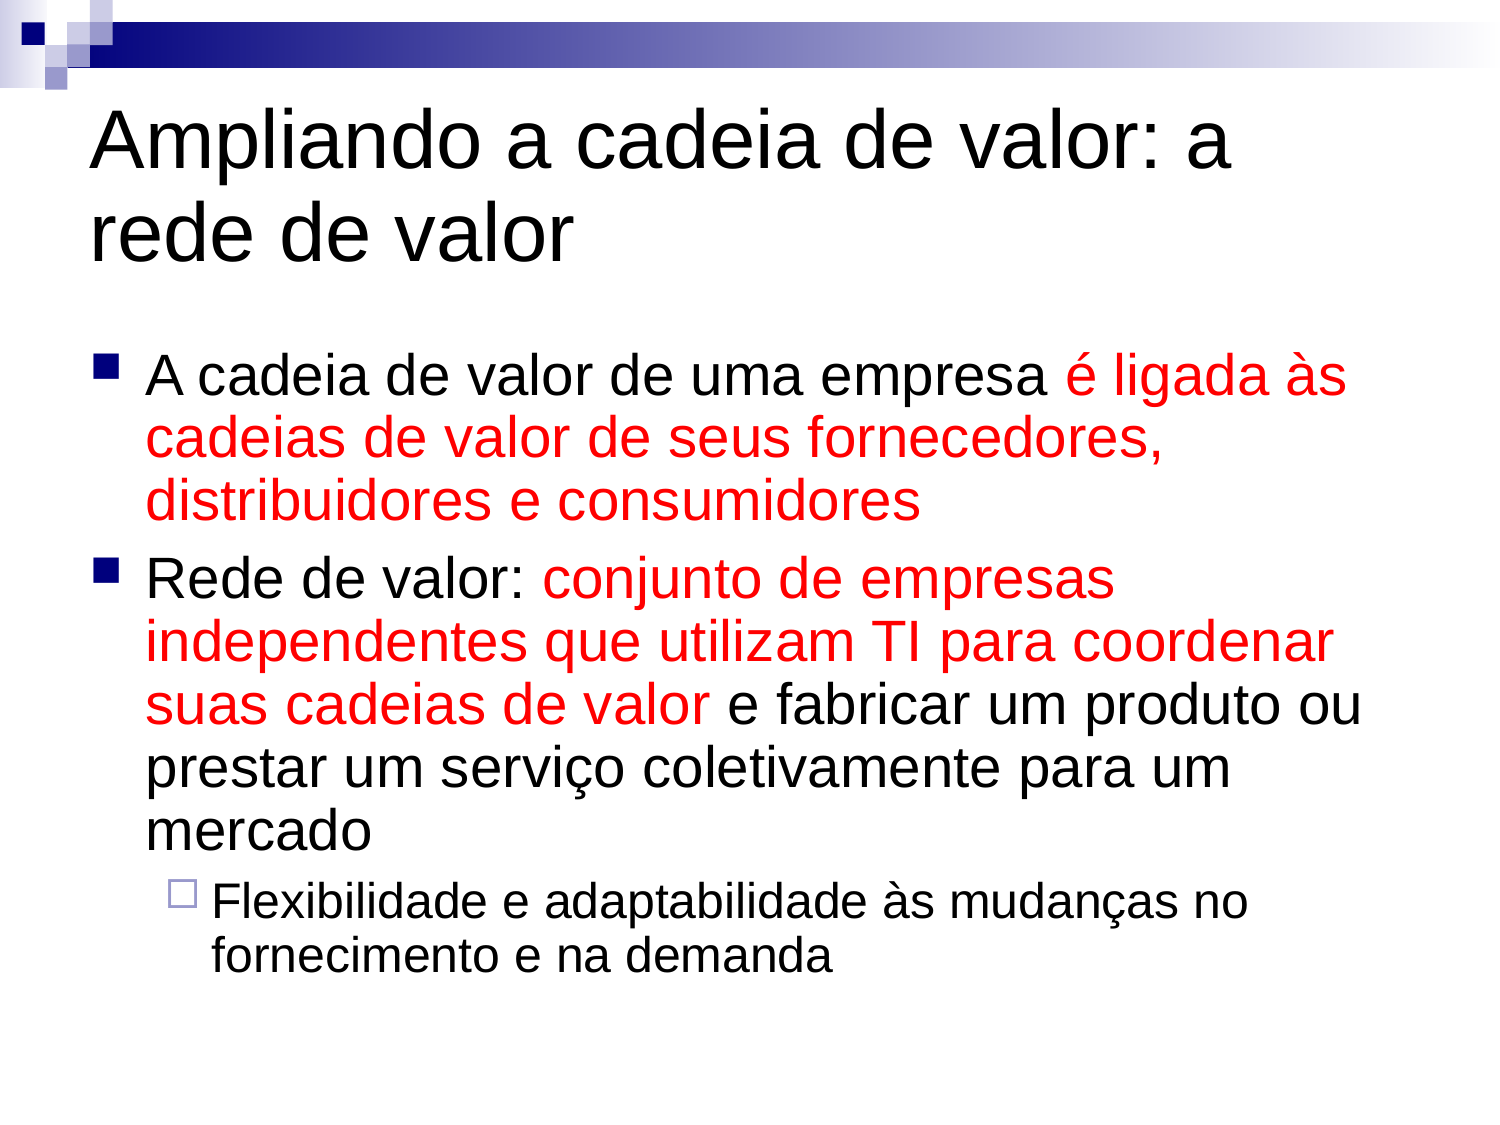

Ampliando a cadeia de valor: a rede de valor
A cadeia de valor de uma empresa é ligada às cadeias de valor de seus fornecedores, distribuidores e consumidores
Rede de valor: conjunto de empresas independentes que utilizam TI para coordenar suas cadeias de valor e fabricar um produto ou prestar um serviço coletivamente para um mercado
Flexibilidade e adaptabilidade às mudanças no fornecimento e na demanda